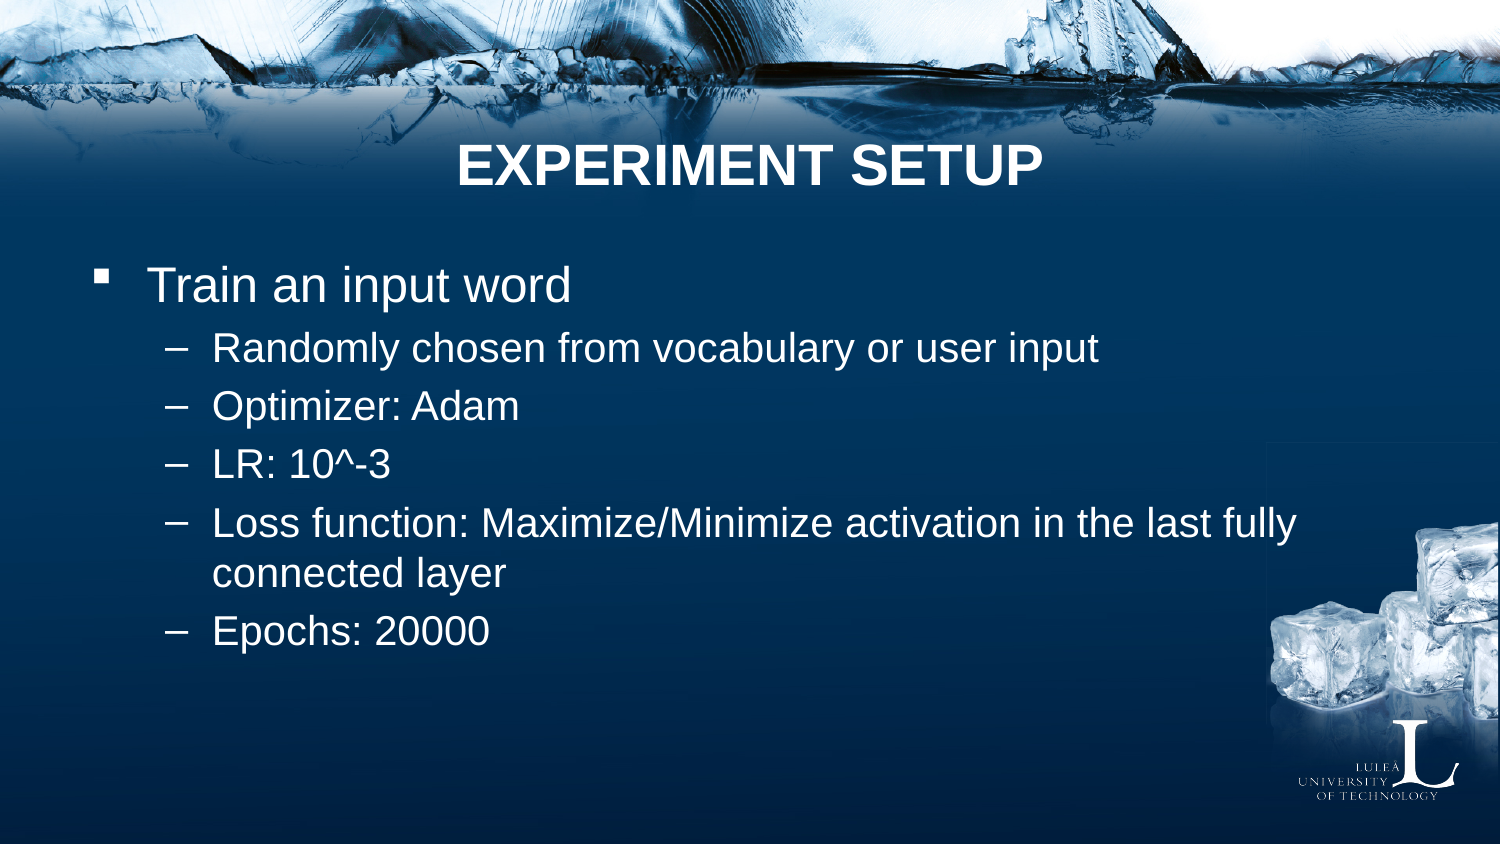

# EXPERIMENT SETUP
Train an input word
Randomly chosen from vocabulary or user input
Optimizer: Adam
LR: 10^-3
Loss function: Maximize/Minimize activation in the last fully connected layer
Epochs: 20000